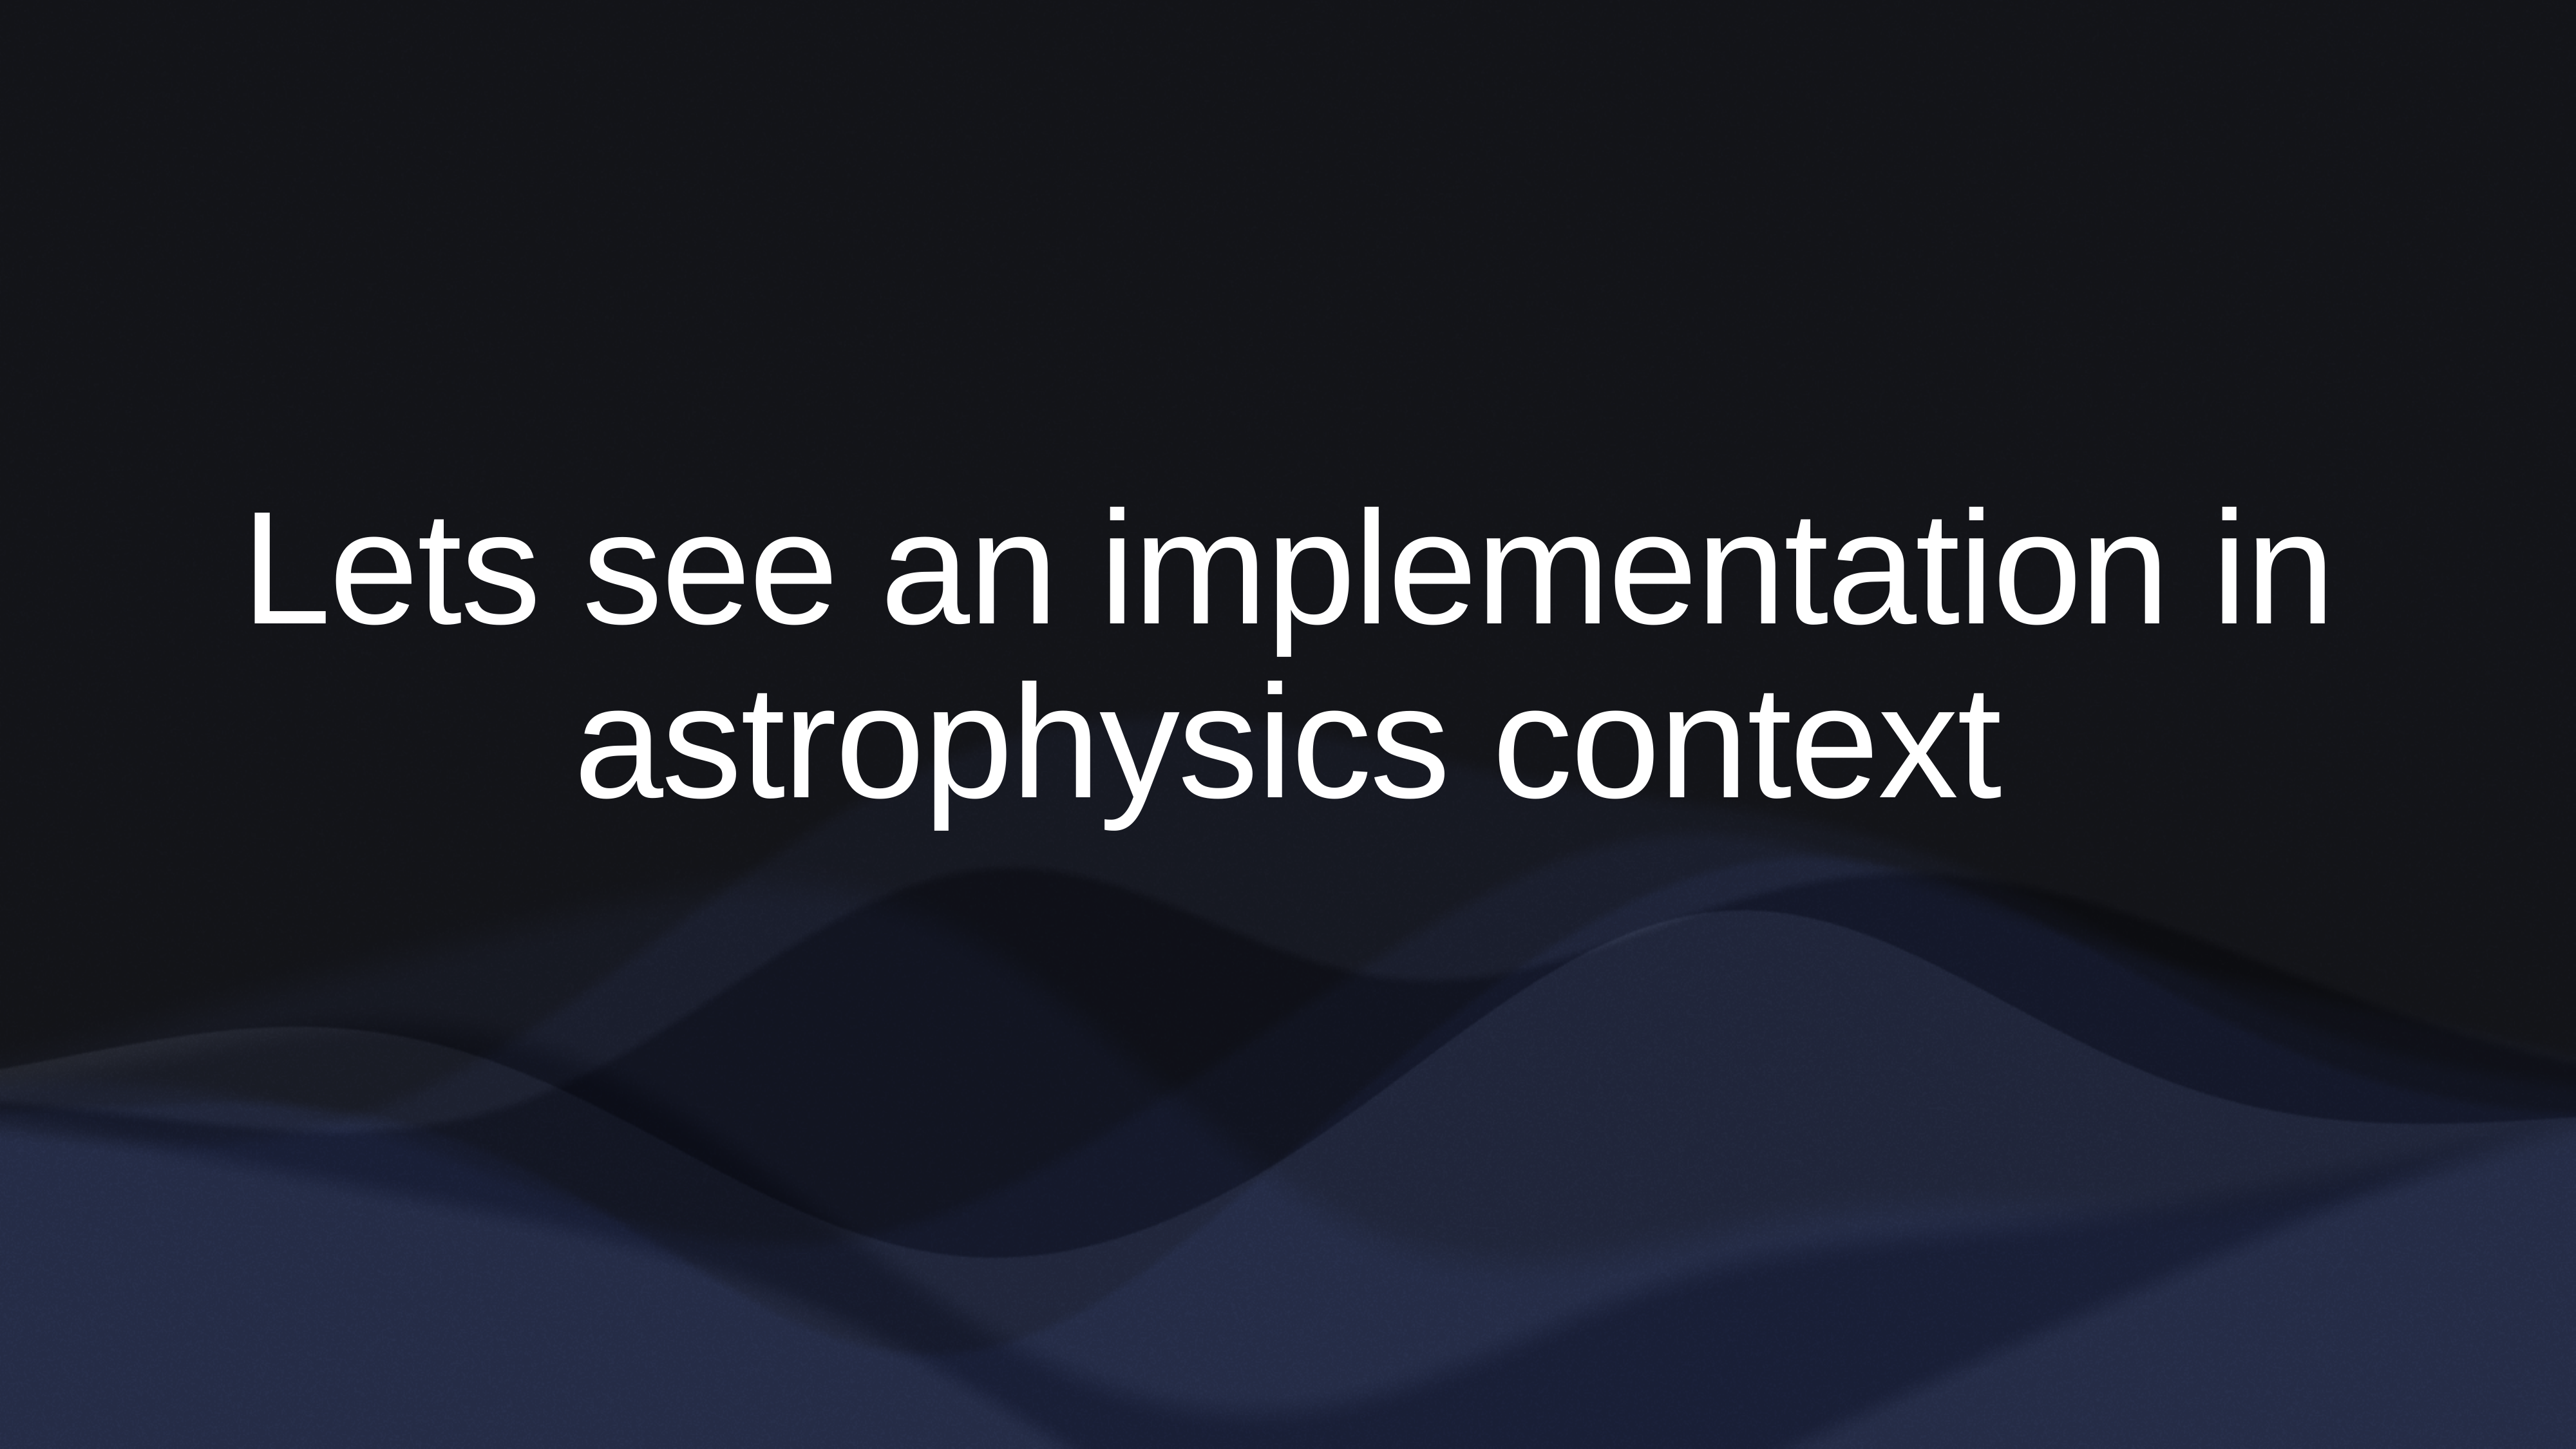

Lets see an implementation in astrophysics context